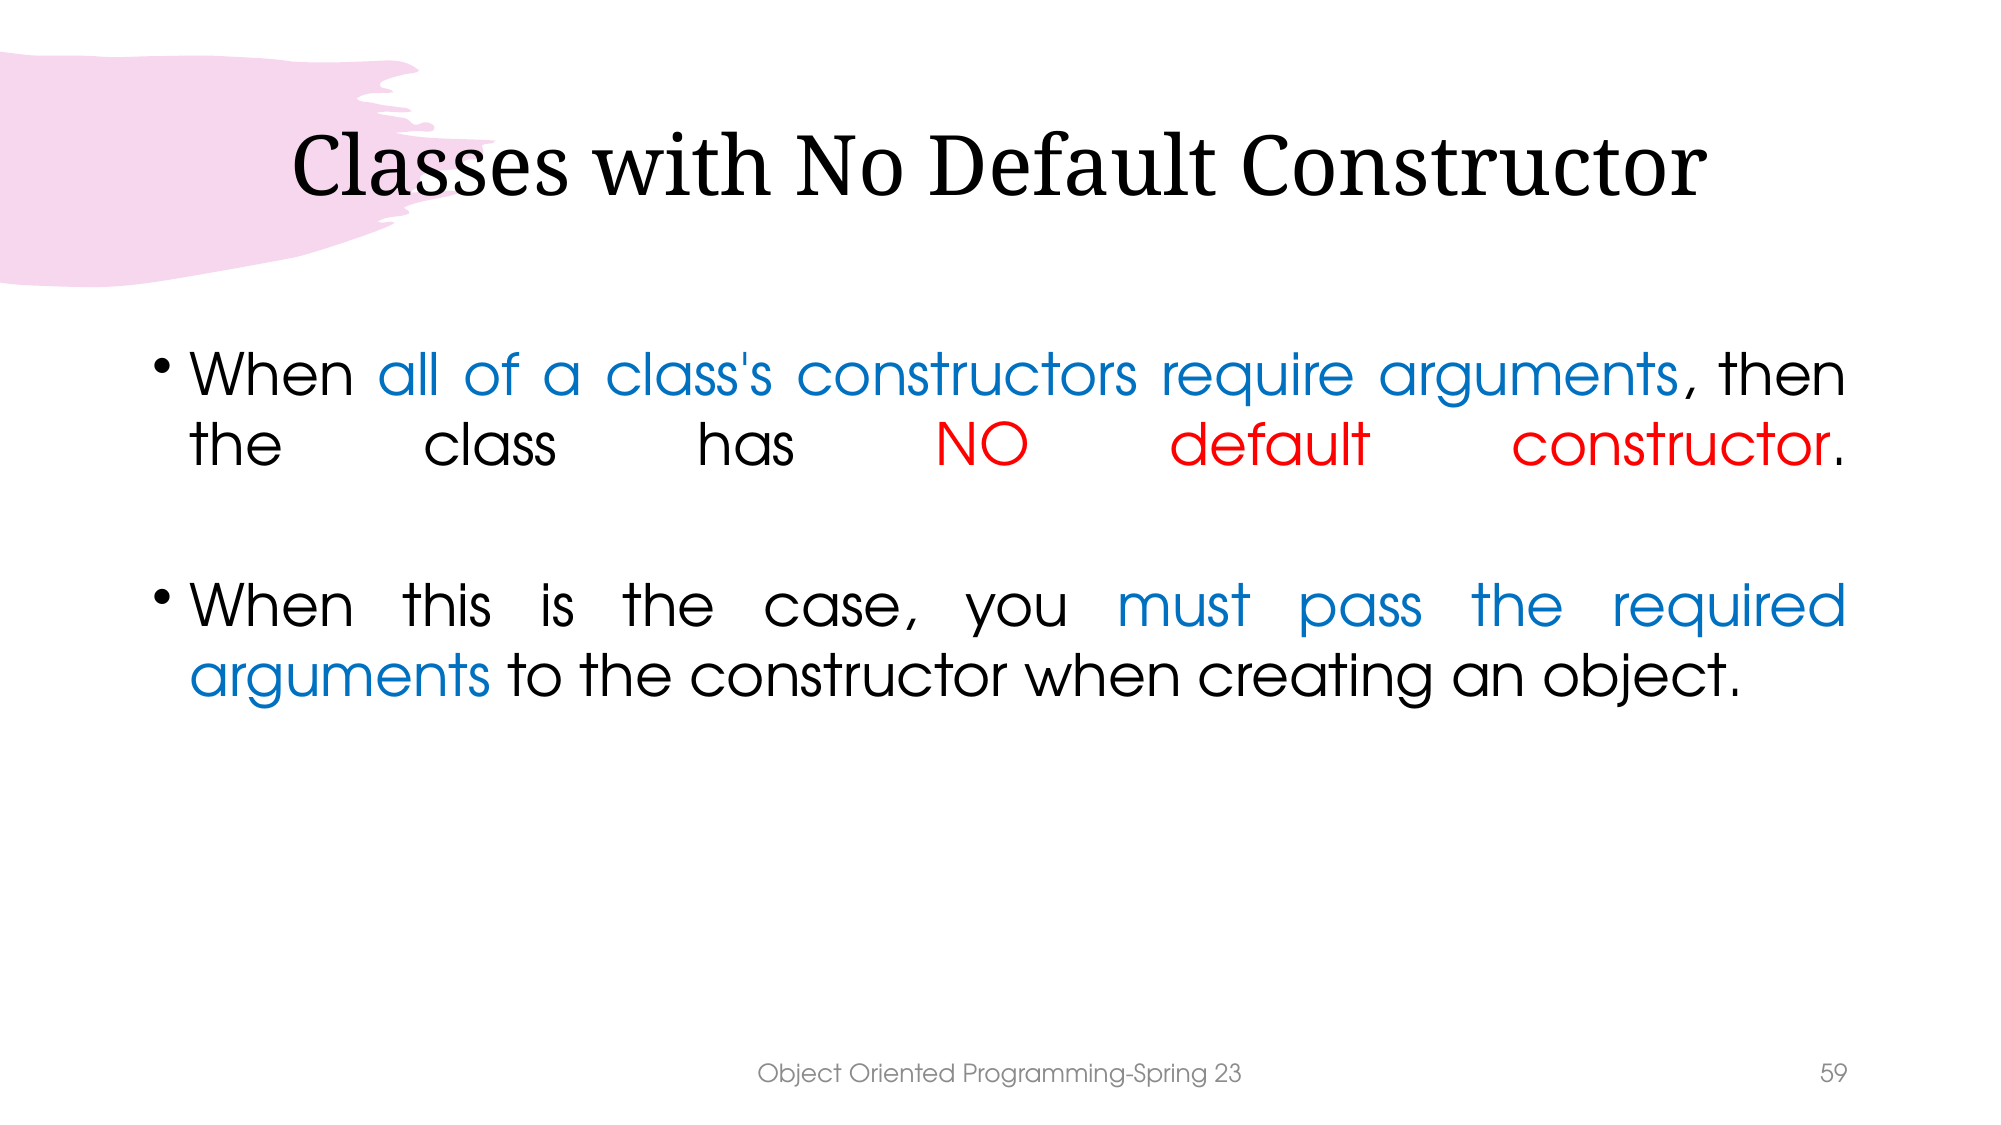

# Classes with No Default Constructor
When all of a class's constructors require arguments, then the class has NO default constructor.
When this is the case, you must pass the required arguments to the constructor when creating an object.
Object Oriented Programming-Spring 23
59